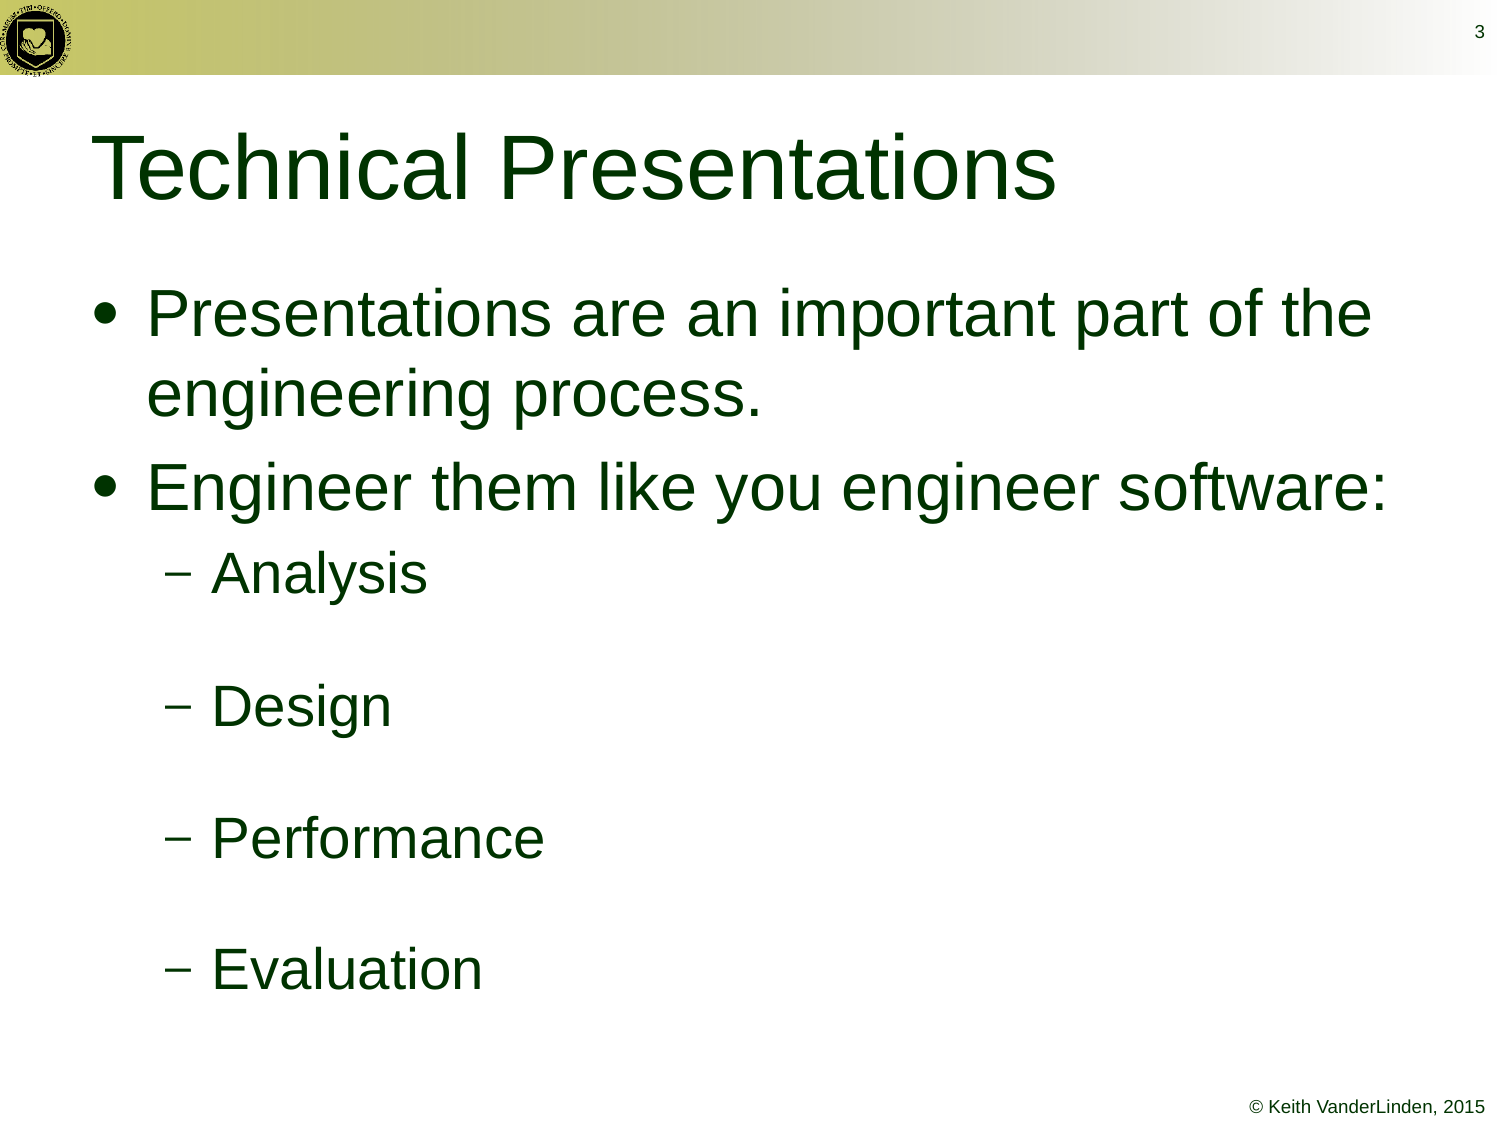

3
# Technical Presentations
Presentations are an important part of the engineering process.
Engineer them like you engineer software:
Analysis

Design

Performance

Evaluation